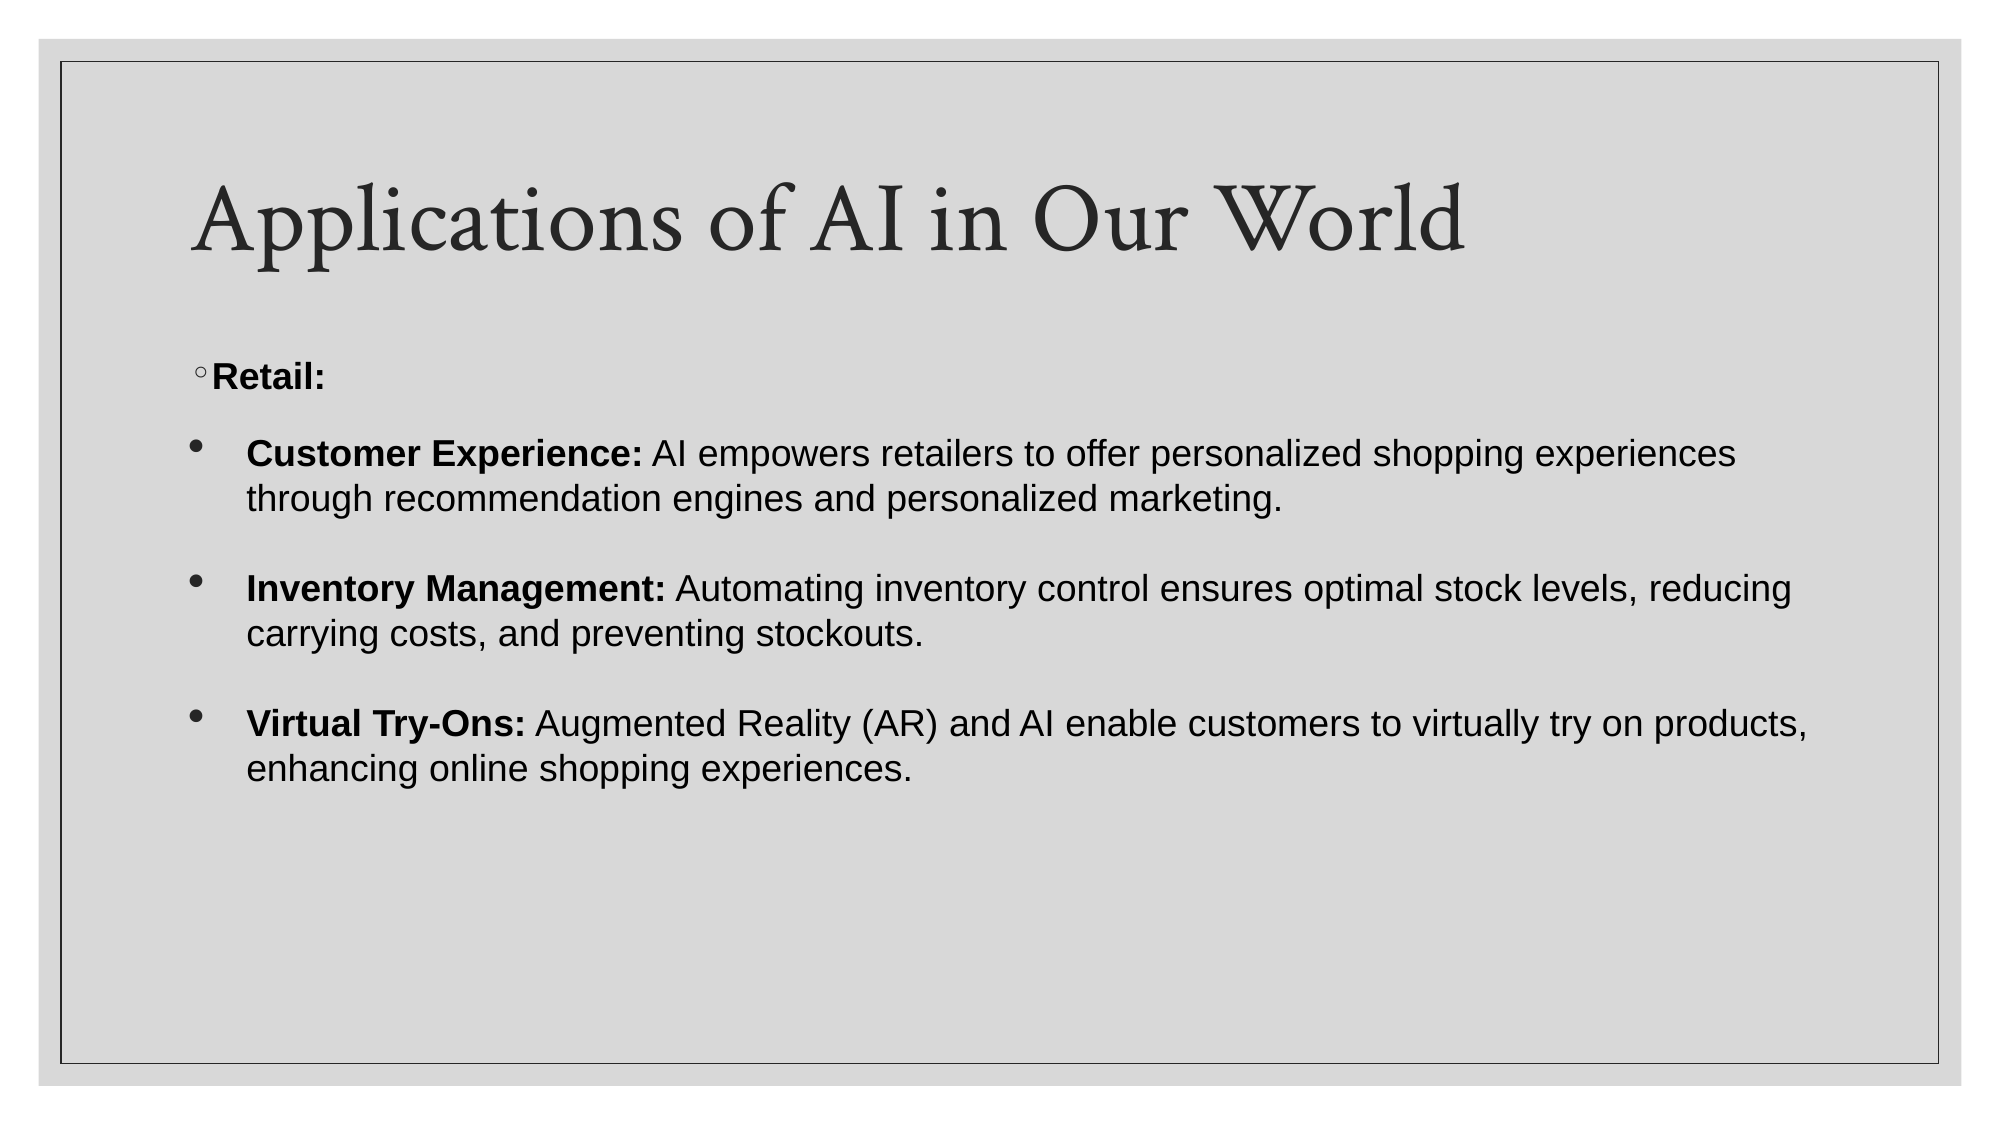

# Applications of AI in Our World
Retail:
Customer Experience: AI empowers retailers to offer personalized shopping experiences through recommendation engines and personalized marketing.

Inventory Management: Automating inventory control ensures optimal stock levels, reducing carrying costs, and preventing stockouts.

Virtual Try-Ons: Augmented Reality (AR) and AI enable customers to virtually try on products, enhancing online shopping experiences.